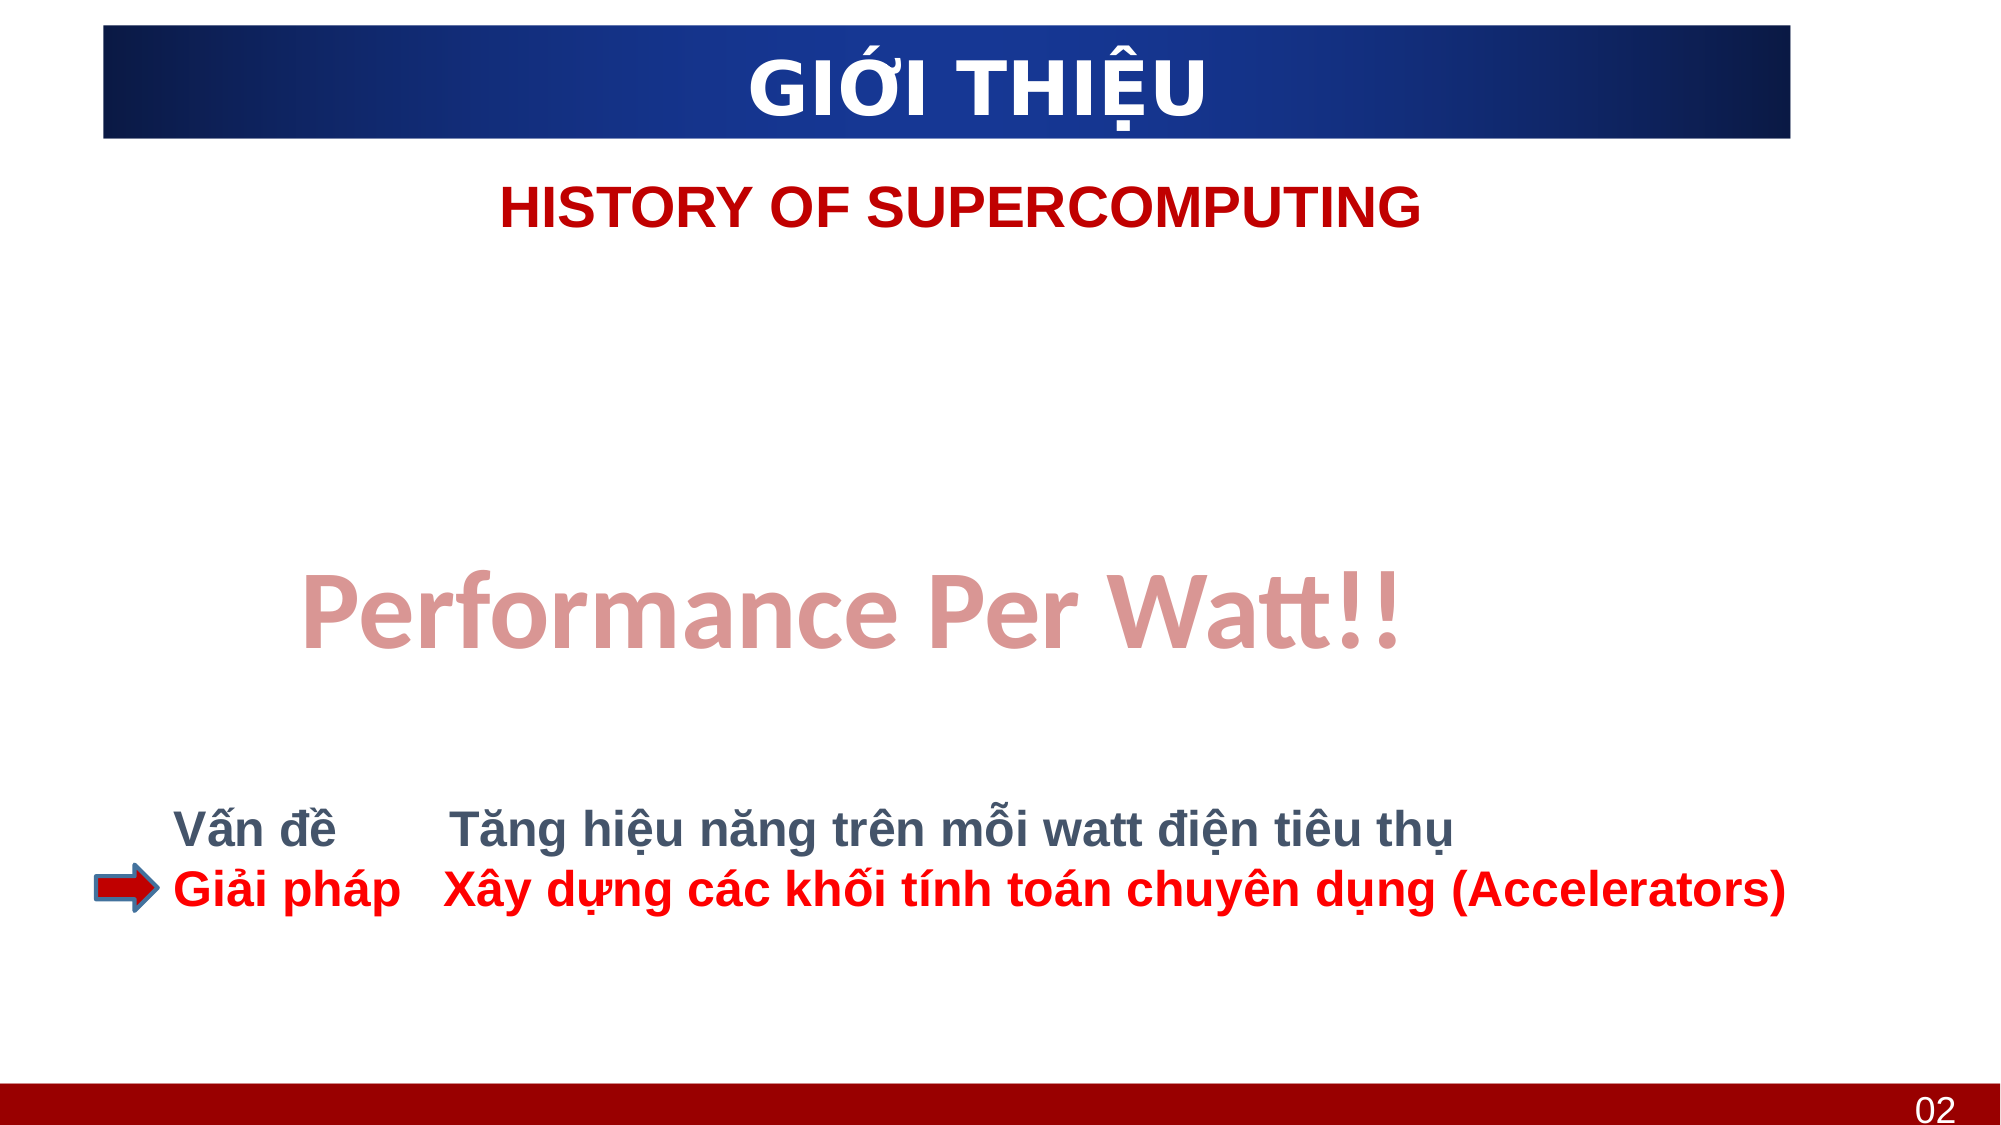

GIỚI THIỆU
HISTORY OF SUPERCOMPUTING
Performance Per Watt!!
Vấn đề        Tăng hiệu năng trên mỗi watt điện tiêu thụ
Giải pháp   Xây dựng các khối tính toán chuyên dụng (Accelerators)

02